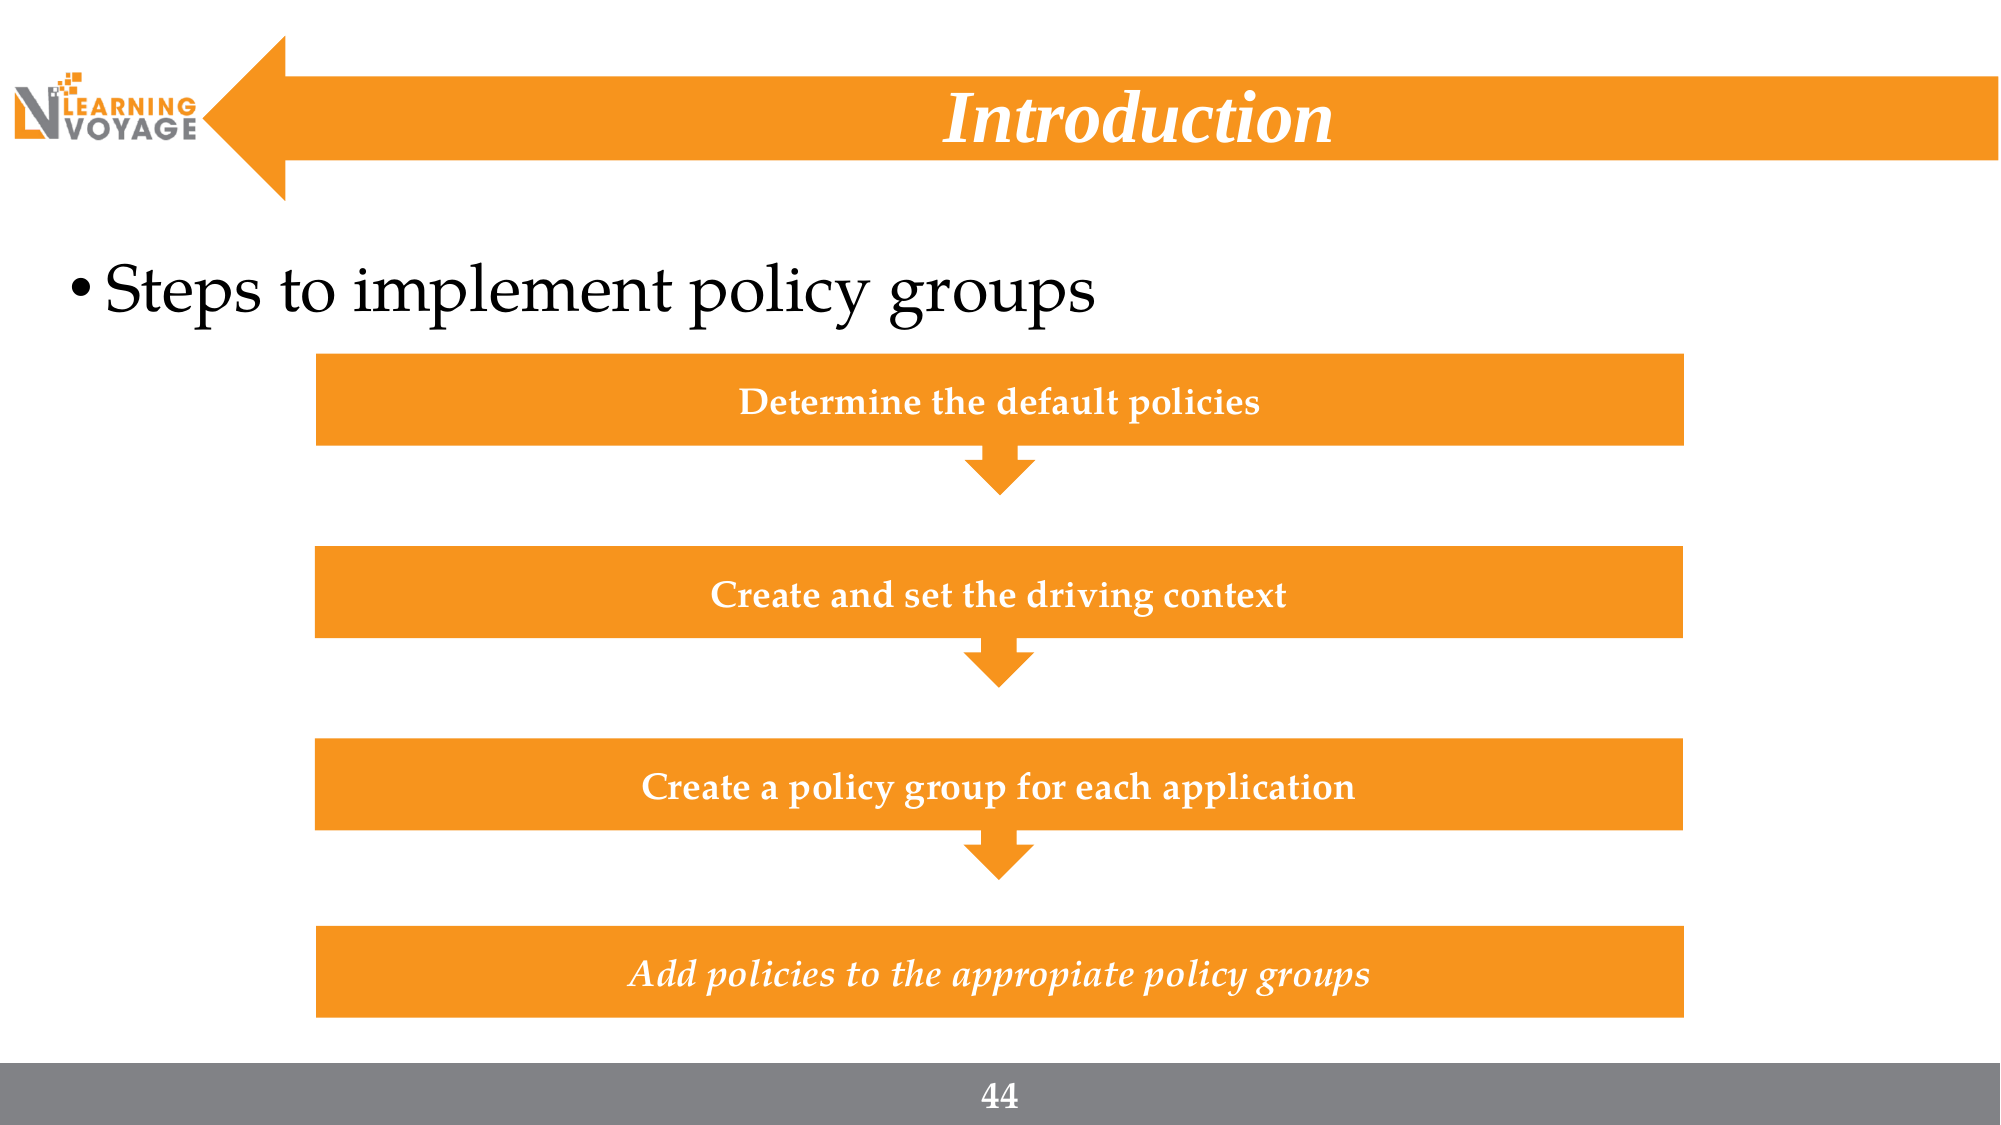

# Introduction
Steps to implement policy groups
Determine the default policies
Create and set the driving context
Create a policy group for each application
Add policies to the appropiate policy groups
44